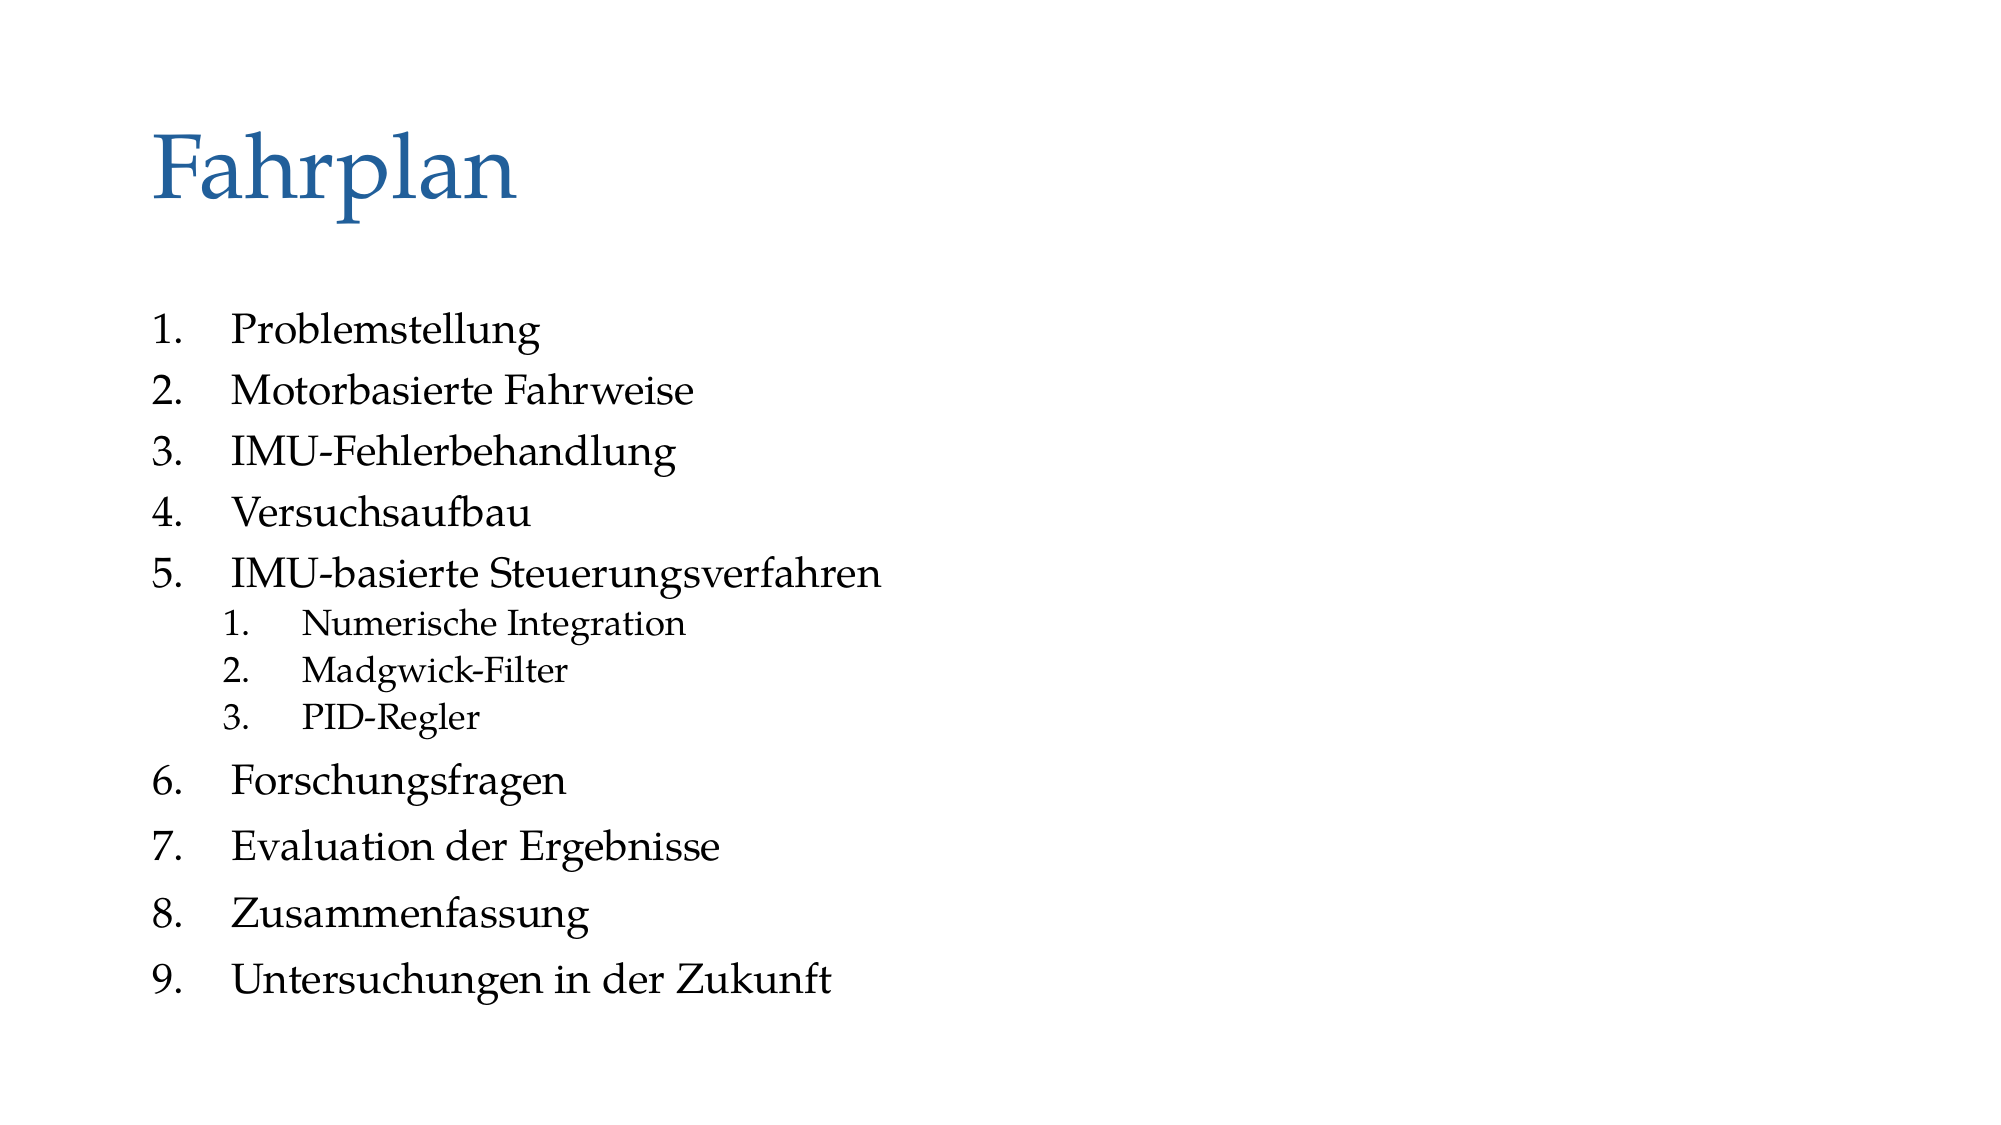

# Fahrplan
Problemstellung
Motorbasierte Fahrweise
IMU-Fehlerbehandlung
Versuchsaufbau
IMU-basierte Steuerungsverfahren
Numerische Integration
Madgwick-Filter
PID-Regler
Forschungsfragen
Evaluation der Ergebnisse
Zusammenfassung
Untersuchungen in der Zukunft